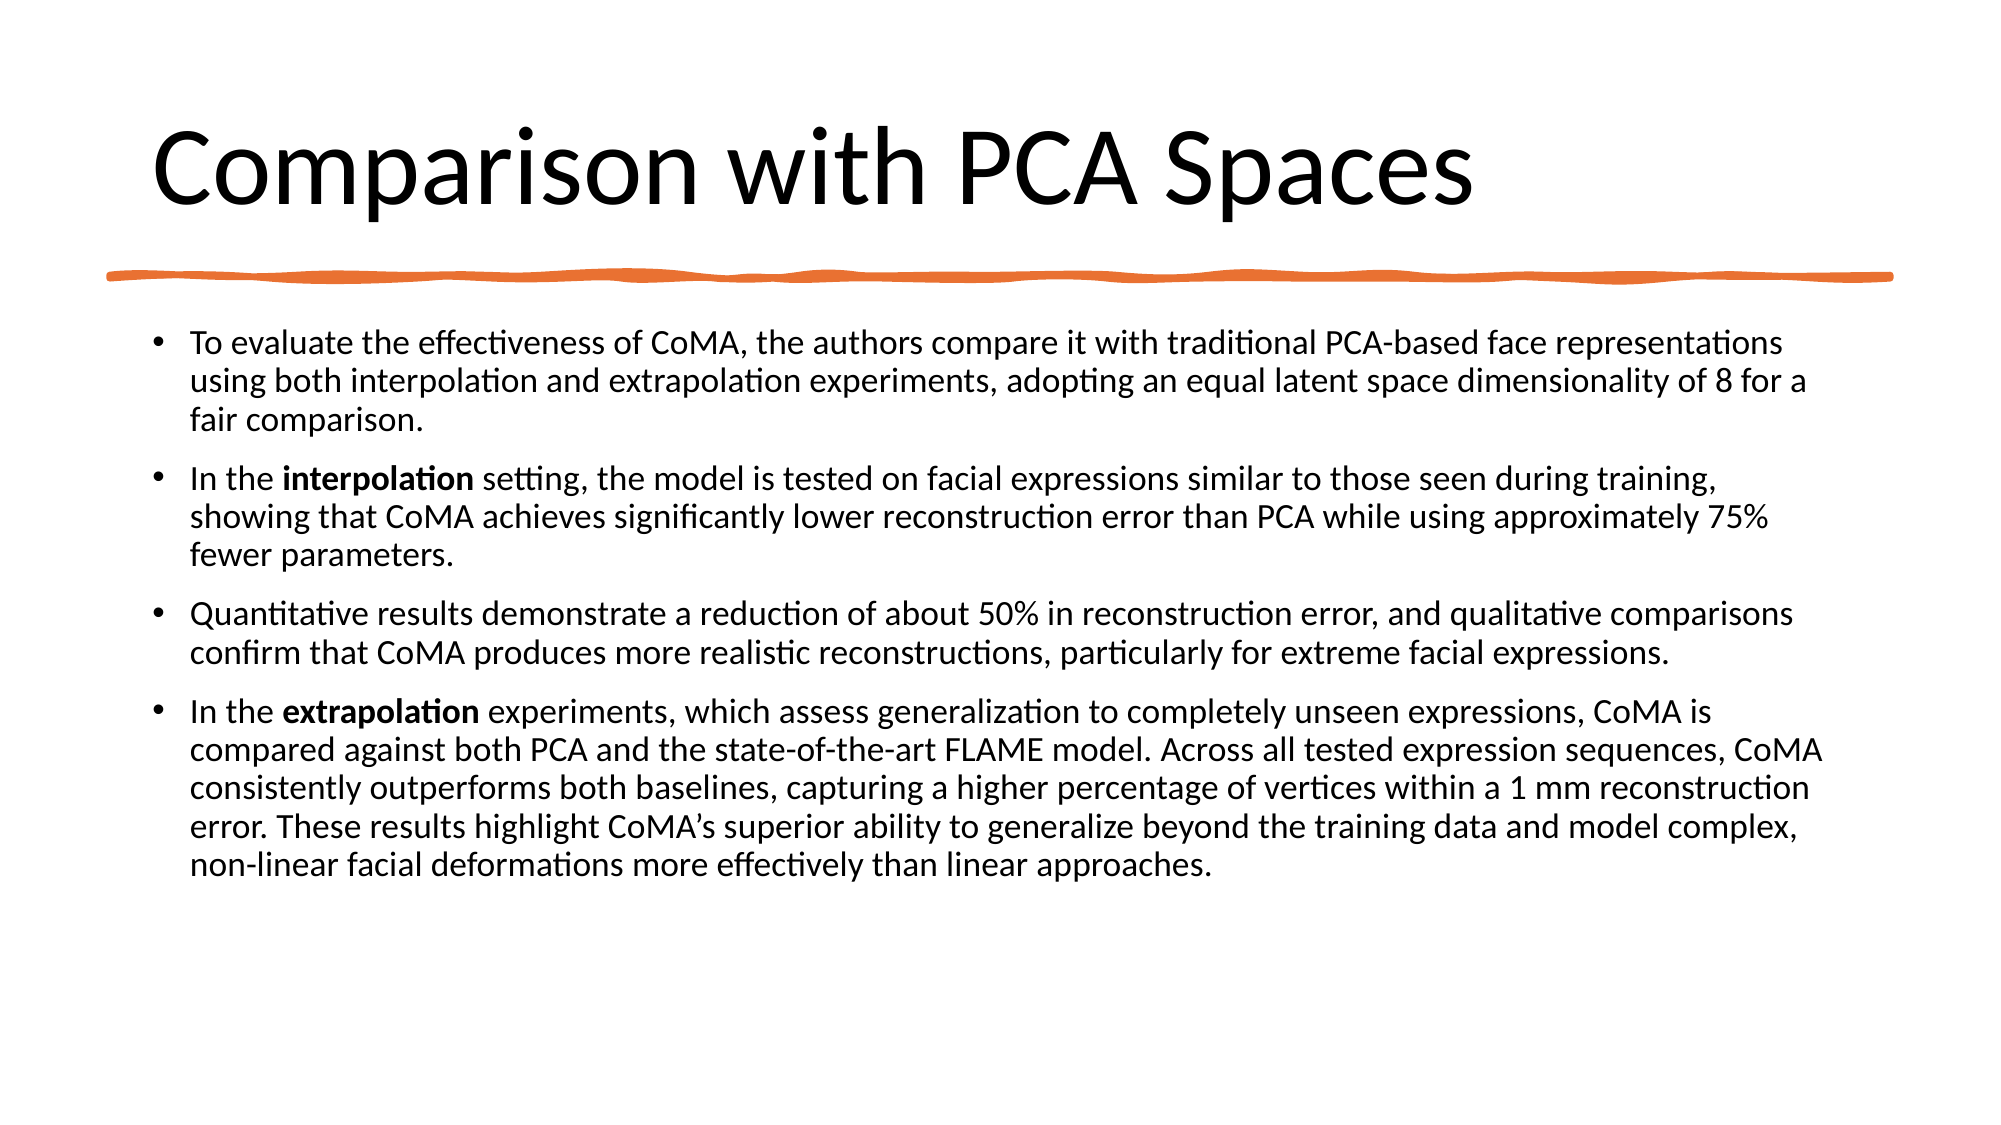

# Comparison with PCA Spaces

To evaluate the effectiveness of CoMA, the authors compare it with traditional PCA-based face representations using both interpolation and extrapolation experiments, adopting an equal latent space dimensionality of 8 for a fair comparison.
In the interpolation setting, the model is tested on facial expressions similar to those seen during training, showing that CoMA achieves significantly lower reconstruction error than PCA while using approximately 75% fewer parameters.
Quantitative results demonstrate a reduction of about 50% in reconstruction error, and qualitative comparisons confirm that CoMA produces more realistic reconstructions, particularly for extreme facial expressions.
In the extrapolation experiments, which assess generalization to completely unseen expressions, CoMA is compared against both PCA and the state-of-the-art FLAME model. Across all tested expression sequences, CoMA consistently outperforms both baselines, capturing a higher percentage of vertices within a 1 mm reconstruction error. These results highlight CoMA’s superior ability to generalize beyond the training data and model complex, non-linear facial deformations more effectively than linear approaches.
17